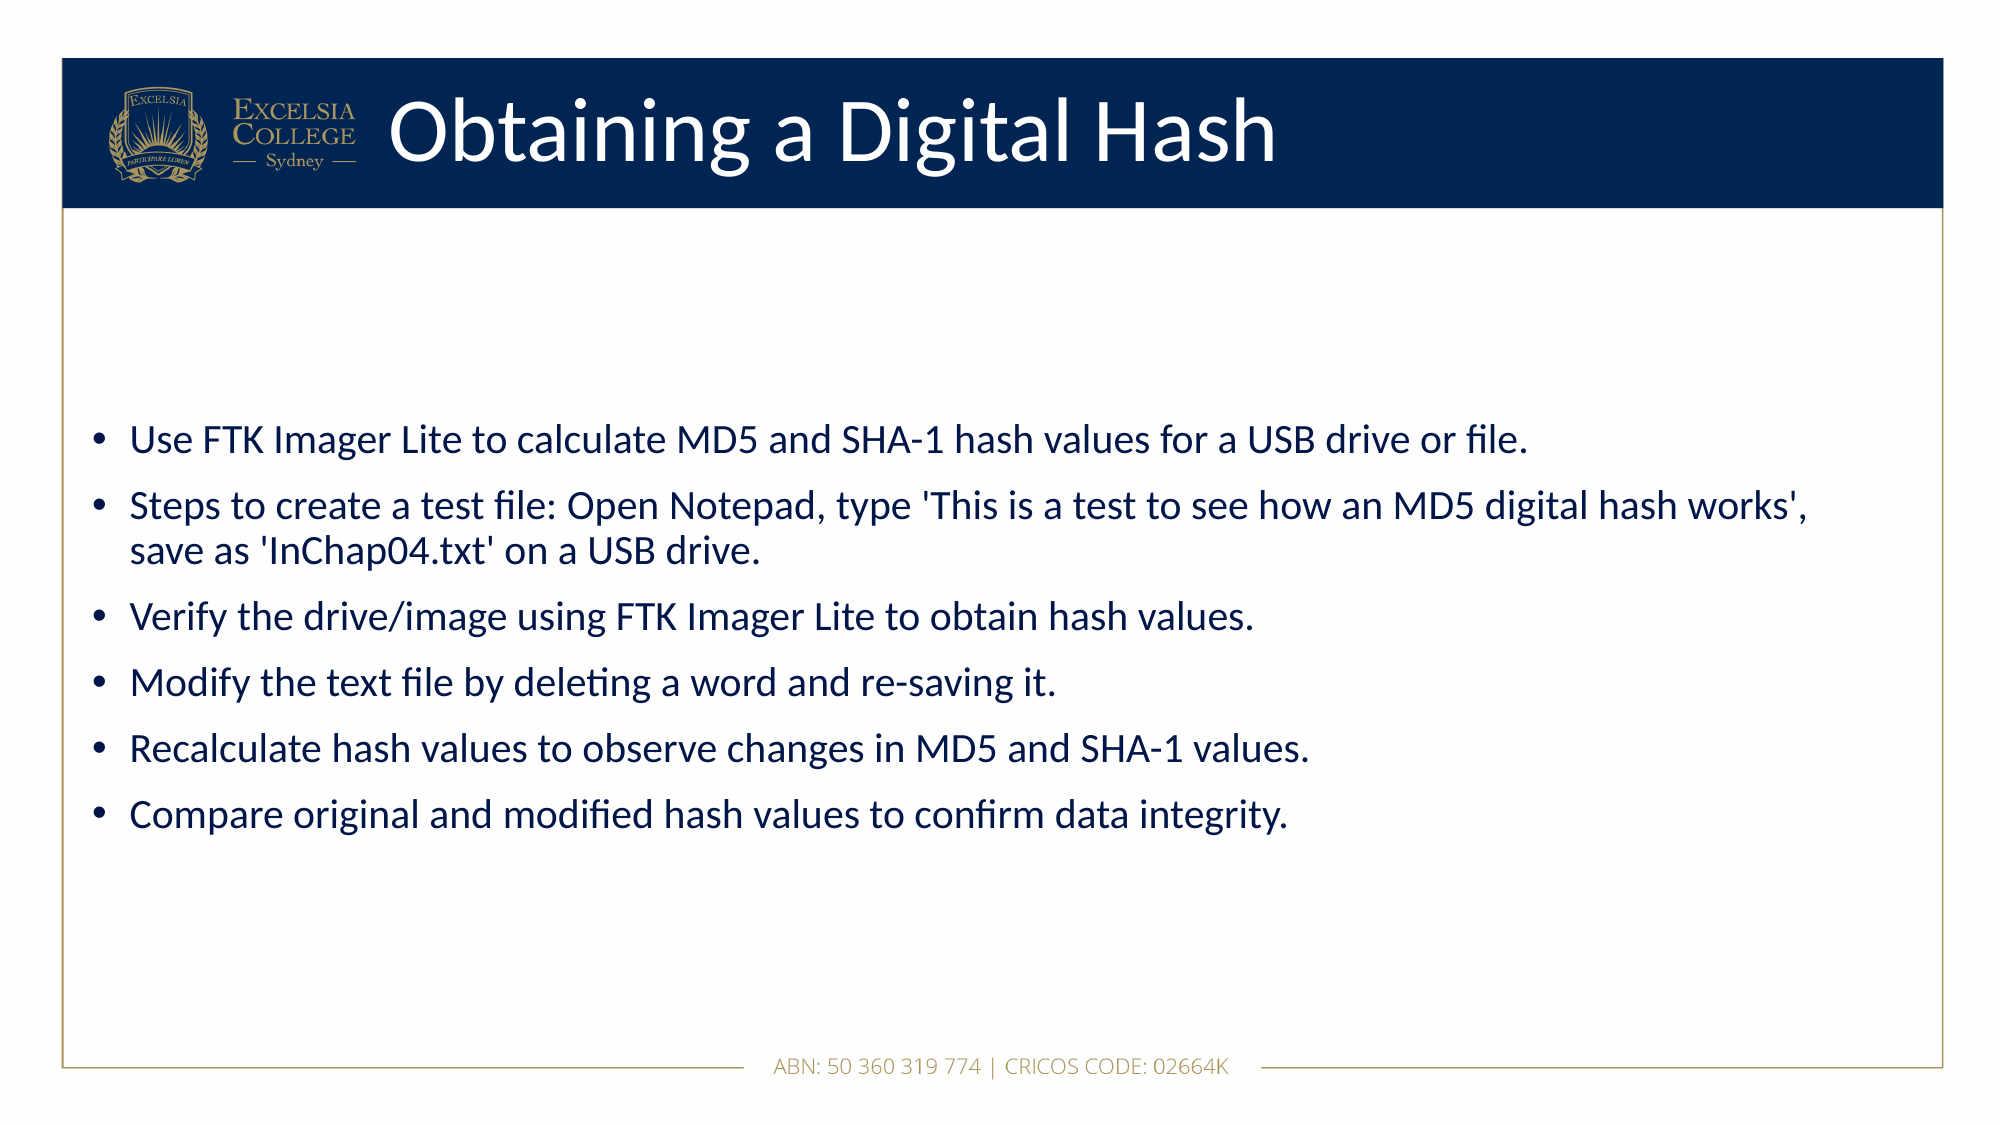

# Obtaining a Digital Hash
Use FTK Imager Lite to calculate MD5 and SHA-1 hash values for a USB drive or file.
Steps to create a test file: Open Notepad, type 'This is a test to see how an MD5 digital hash works', save as 'InChap04.txt' on a USB drive.
Verify the drive/image using FTK Imager Lite to obtain hash values.
Modify the text file by deleting a word and re-saving it.
Recalculate hash values to observe changes in MD5 and SHA-1 values.
Compare original and modified hash values to confirm data integrity.